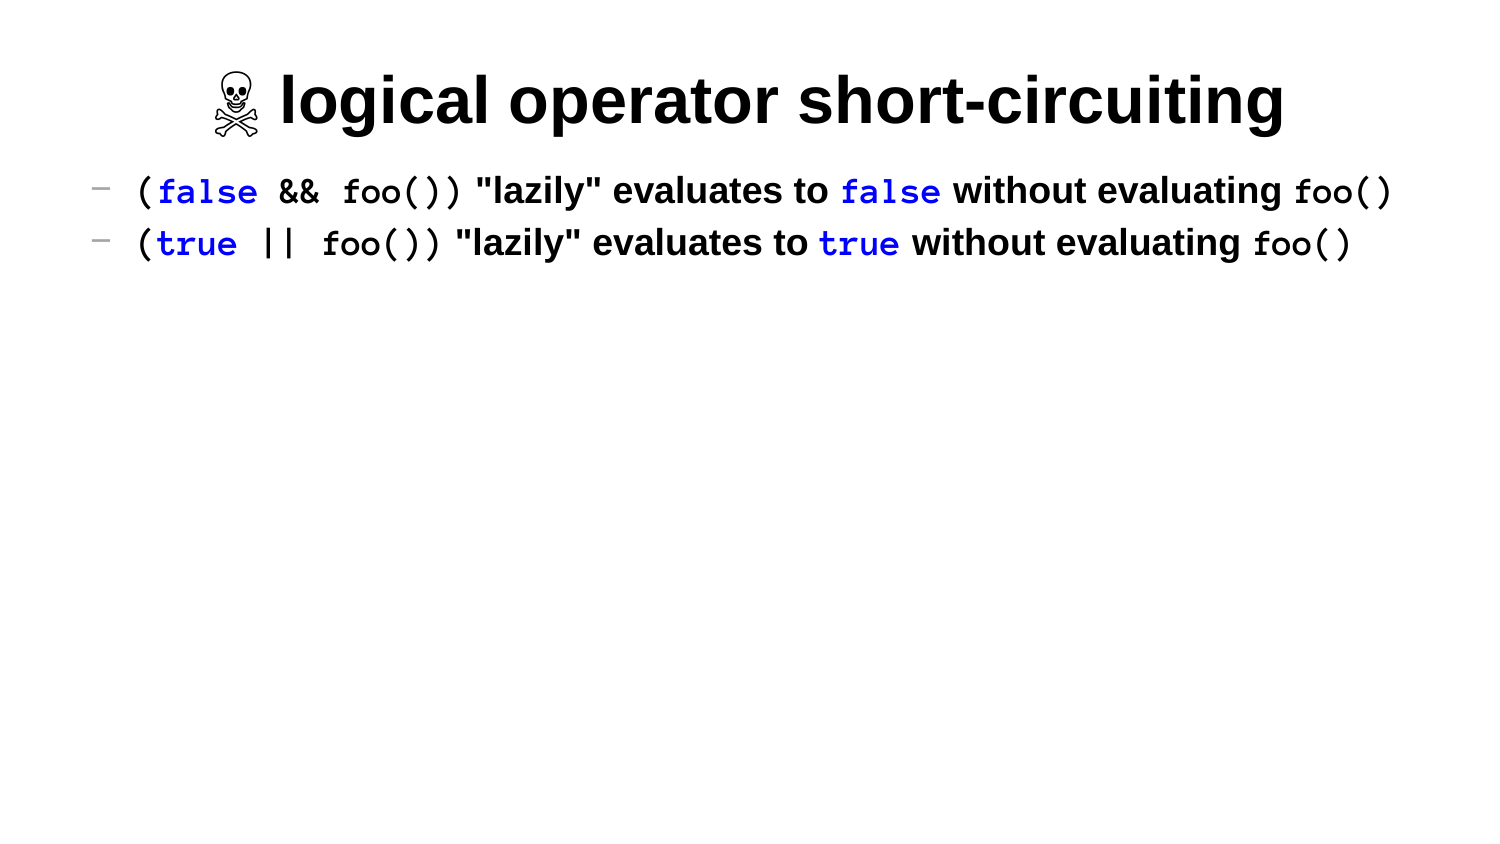

# ☠ logical operator short-circuiting
(false && foo()) "lazily" evaluates to false without evaluating foo()
(true || foo()) "lazily" evaluates to true without evaluating foo()